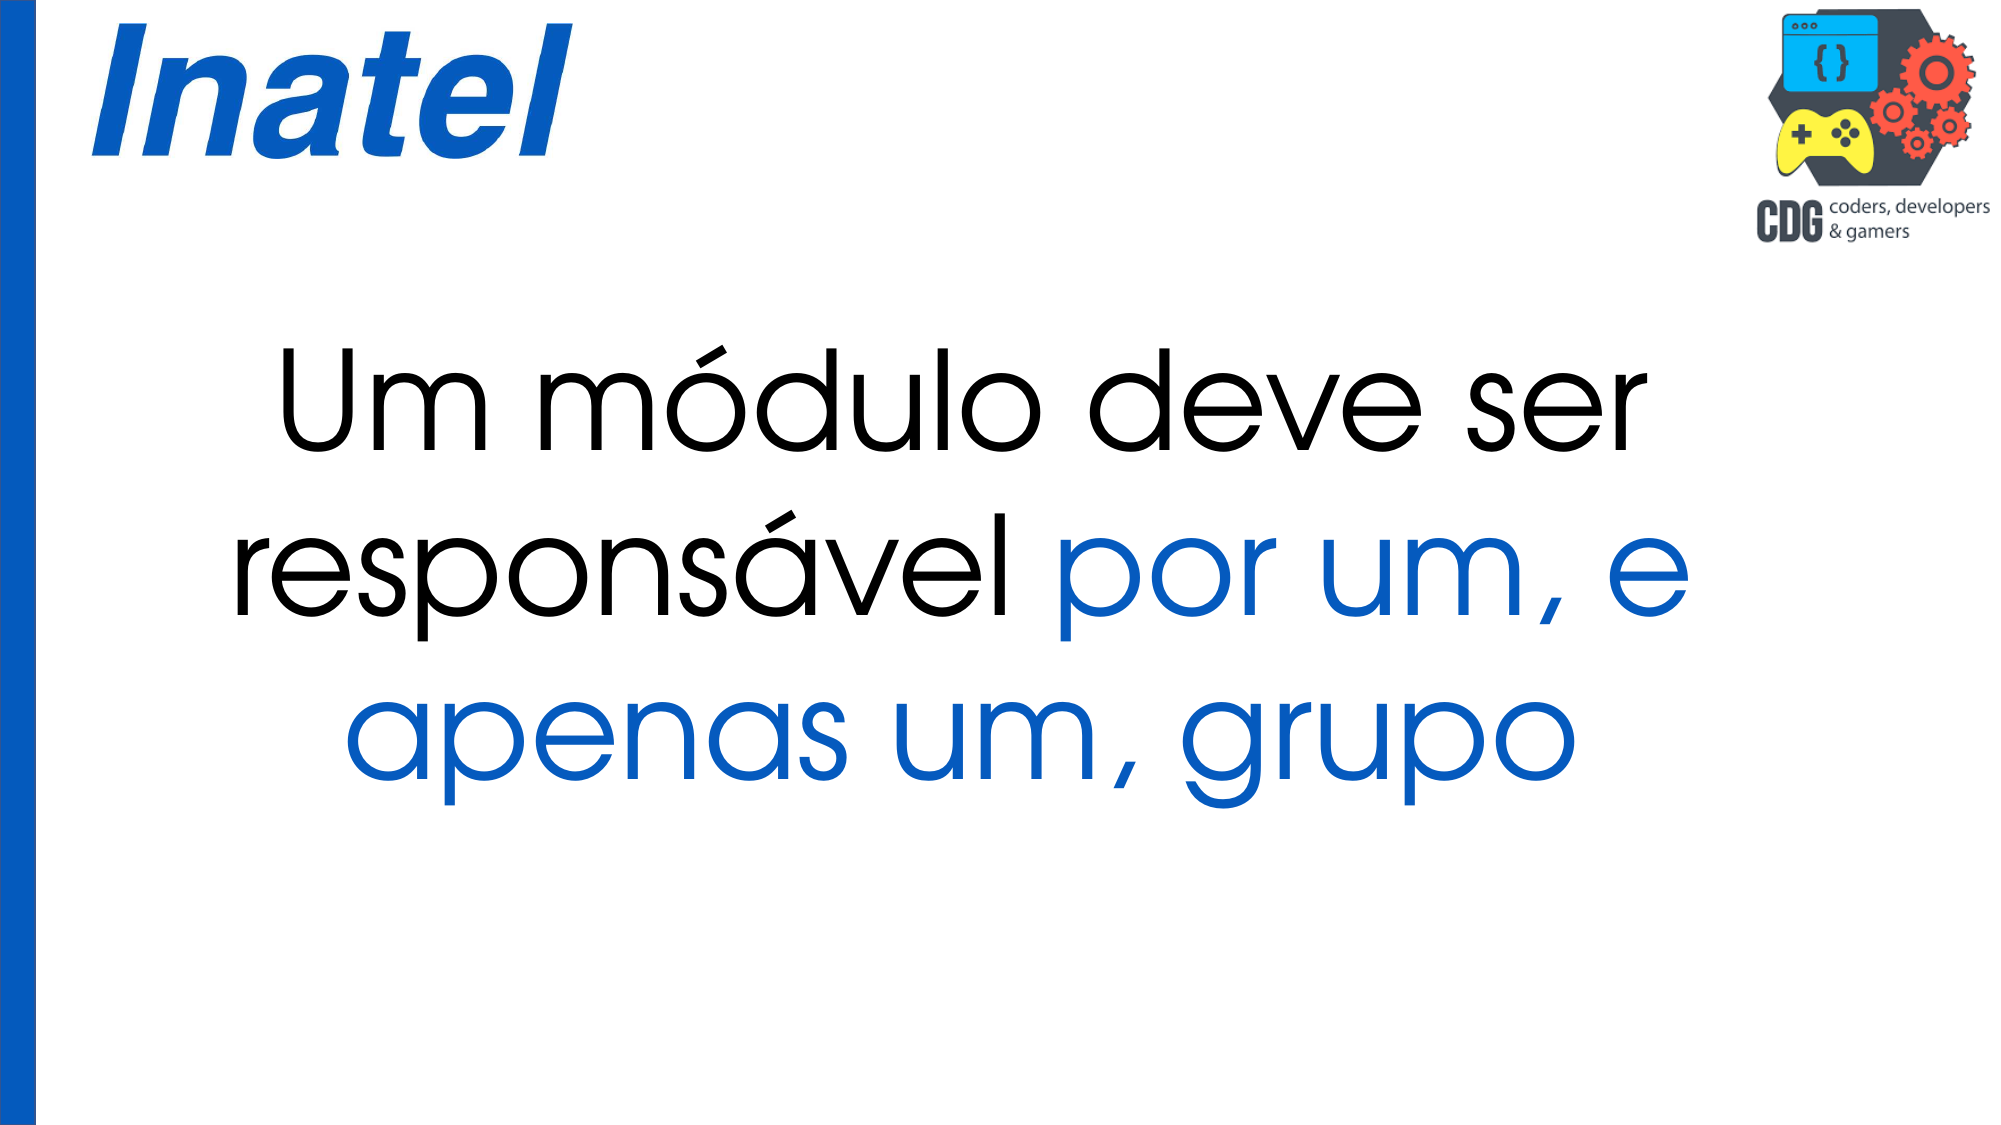

Um módulo deve ser responsável por um, e apenas um, grupo